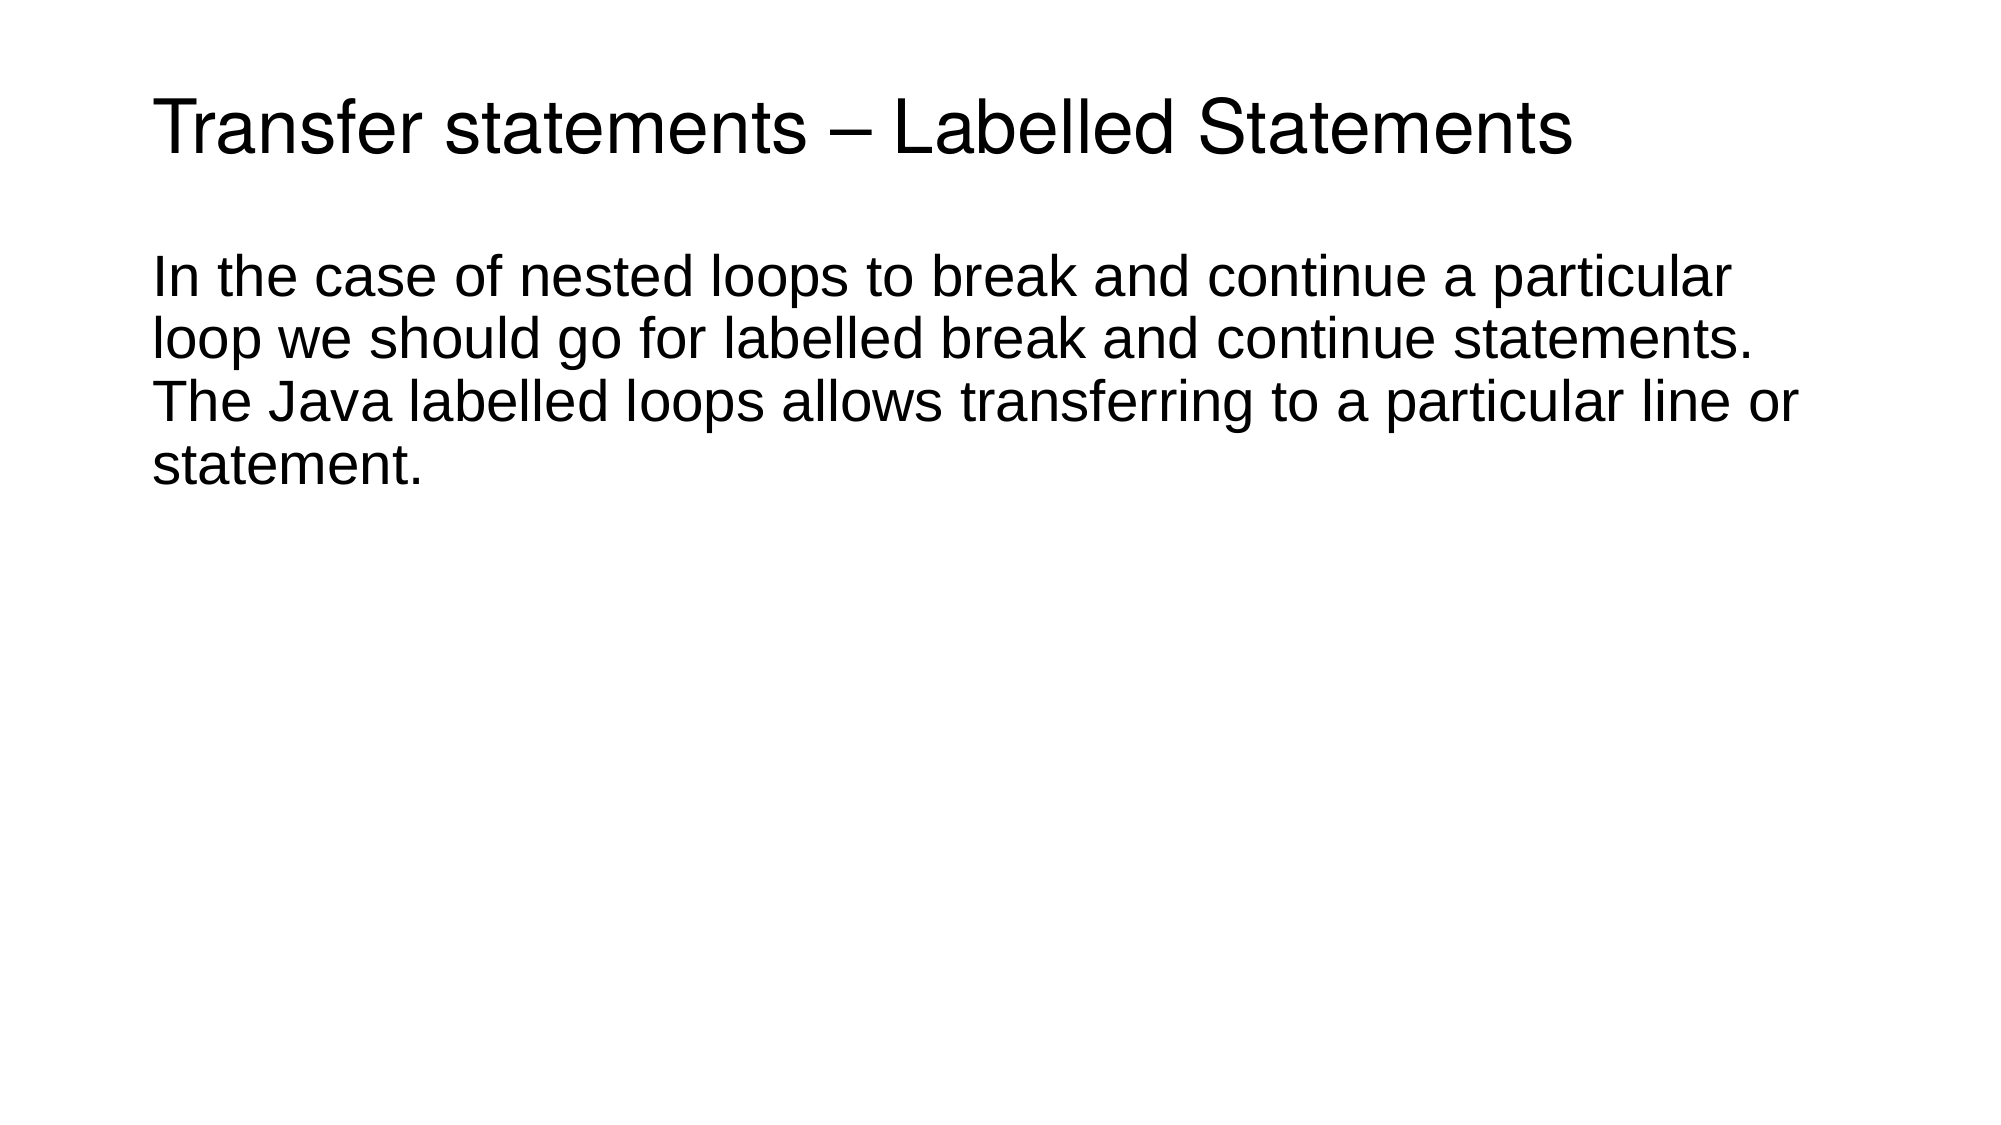

# Transfer statements – Labelled Statements
In the case of nested loops to break and continue a particular loop we should go for labelled break and continue statements. The Java labelled loops allows transferring to a particular line or statement.